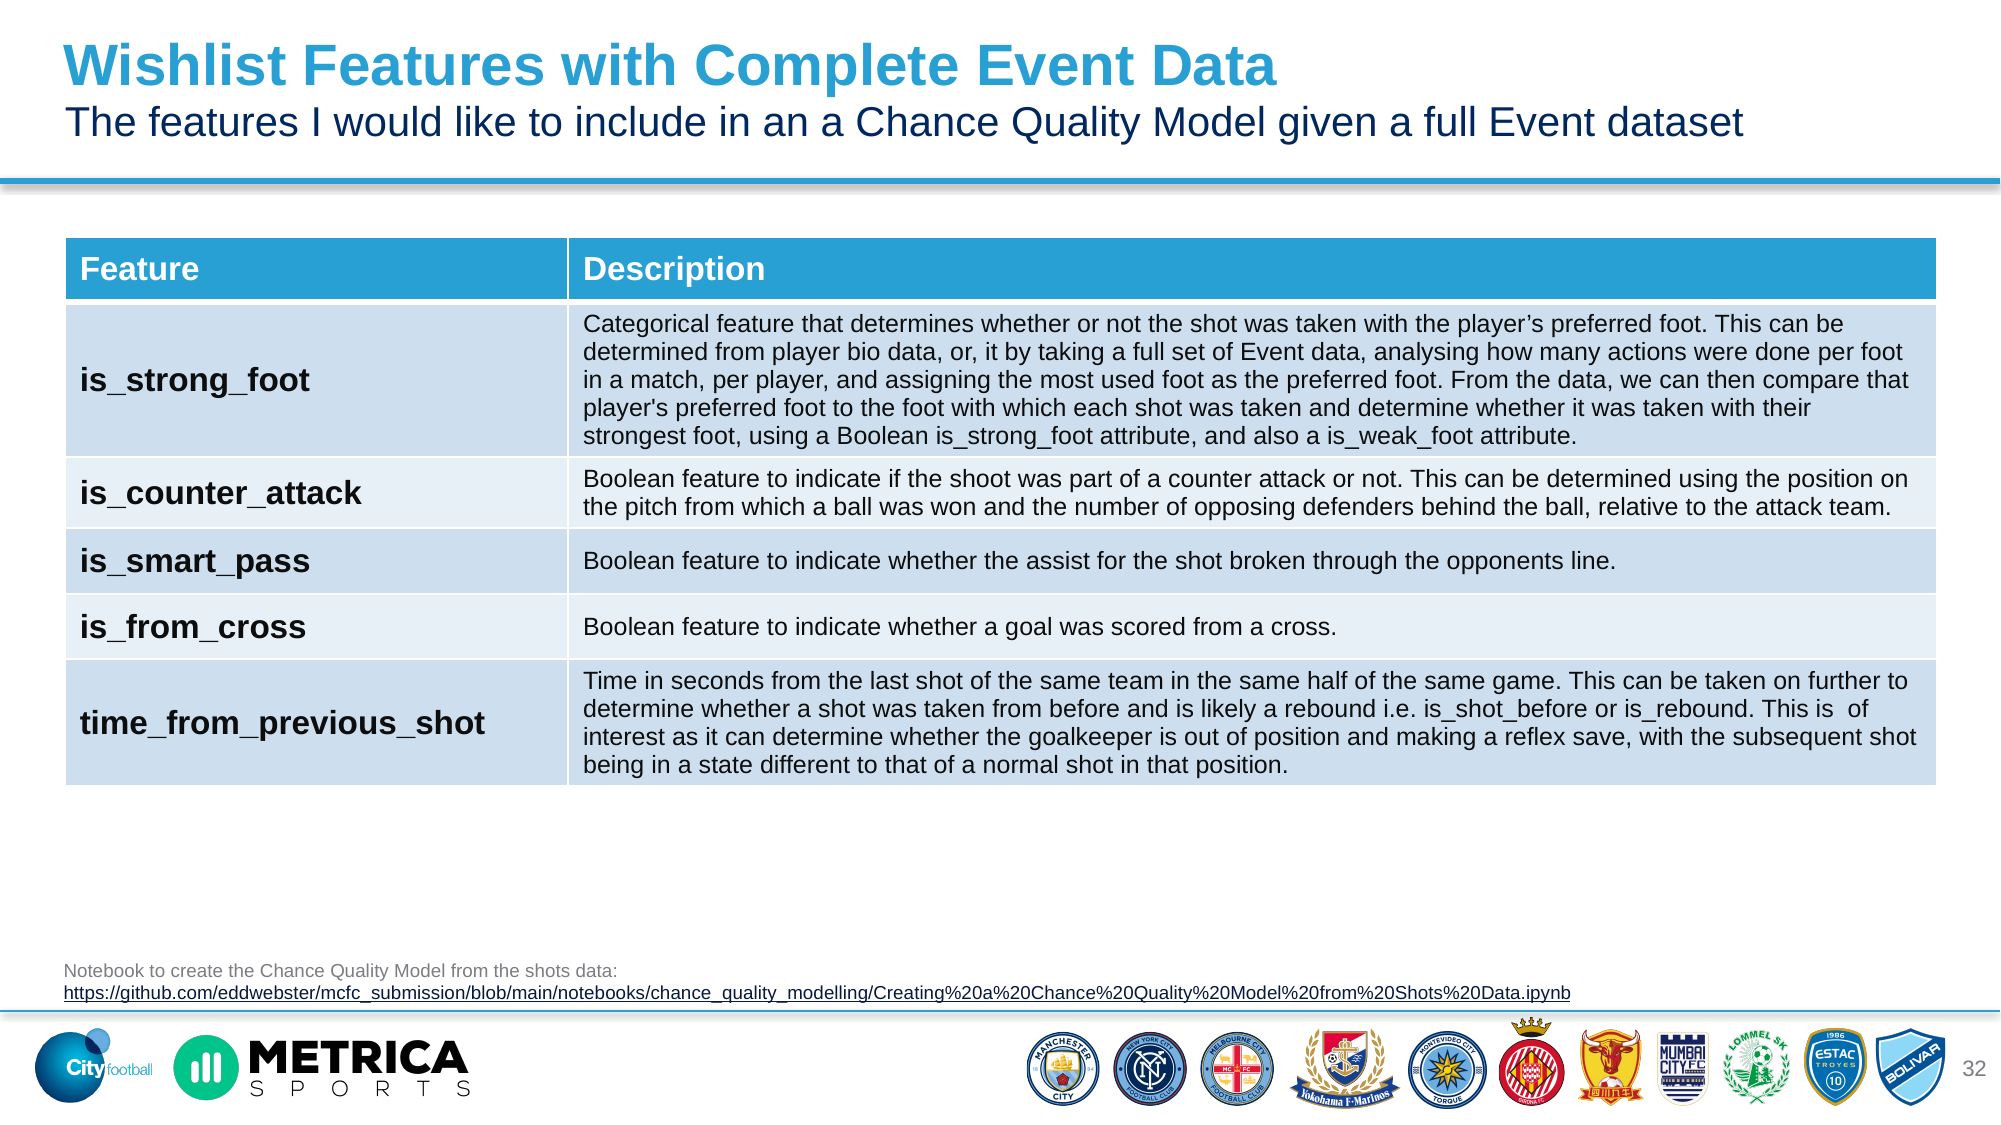

Wishlist Features with Complete Event Data
The features I would like to include in an a Chance Quality Model given a full Event dataset
| Feature | Description |
| --- | --- |
| is\_strong\_foot | Categorical feature that determines whether or not the shot was taken with the player’s preferred foot. This can be determined from player bio data, or, it by taking a full set of Event data, analysing how many actions were done per foot in a match, per player, and assigning the most used foot as the preferred foot. From the data, we can then compare that player's preferred foot to the foot with which each shot was taken and determine whether it was taken with their strongest foot, using a Boolean is\_strong\_foot attribute, and also a is\_weak\_foot attribute. |
| is\_counter\_attack | Boolean feature to indicate if the shoot was part of a counter attack or not. This can be determined using the position on the pitch from which a ball was won and the number of opposing defenders behind the ball, relative to the attack team. |
| is\_smart\_pass | Boolean feature to indicate whether the assist for the shot broken through the opponents line. |
| is\_from\_cross | Boolean feature to indicate whether a goal was scored from a cross. |
| time\_from\_previous\_shot | Time in seconds from the last shot of the same team in the same half of the same game. This can be taken on further to determine whether a shot was taken from before and is likely a rebound i.e. is\_shot\_before or is\_rebound. This is of interest as it can determine whether the goalkeeper is out of position and making a reflex save, with the subsequent shot being in a state different to that of a normal shot in that position. |
Notebook to create the Chance Quality Model from the shots data: https://github.com/eddwebster/mcfc_submission/blob/main/notebooks/chance_quality_modelling/Creating%20a%20Chance%20Quality%20Model%20from%20Shots%20Data.ipynb
32